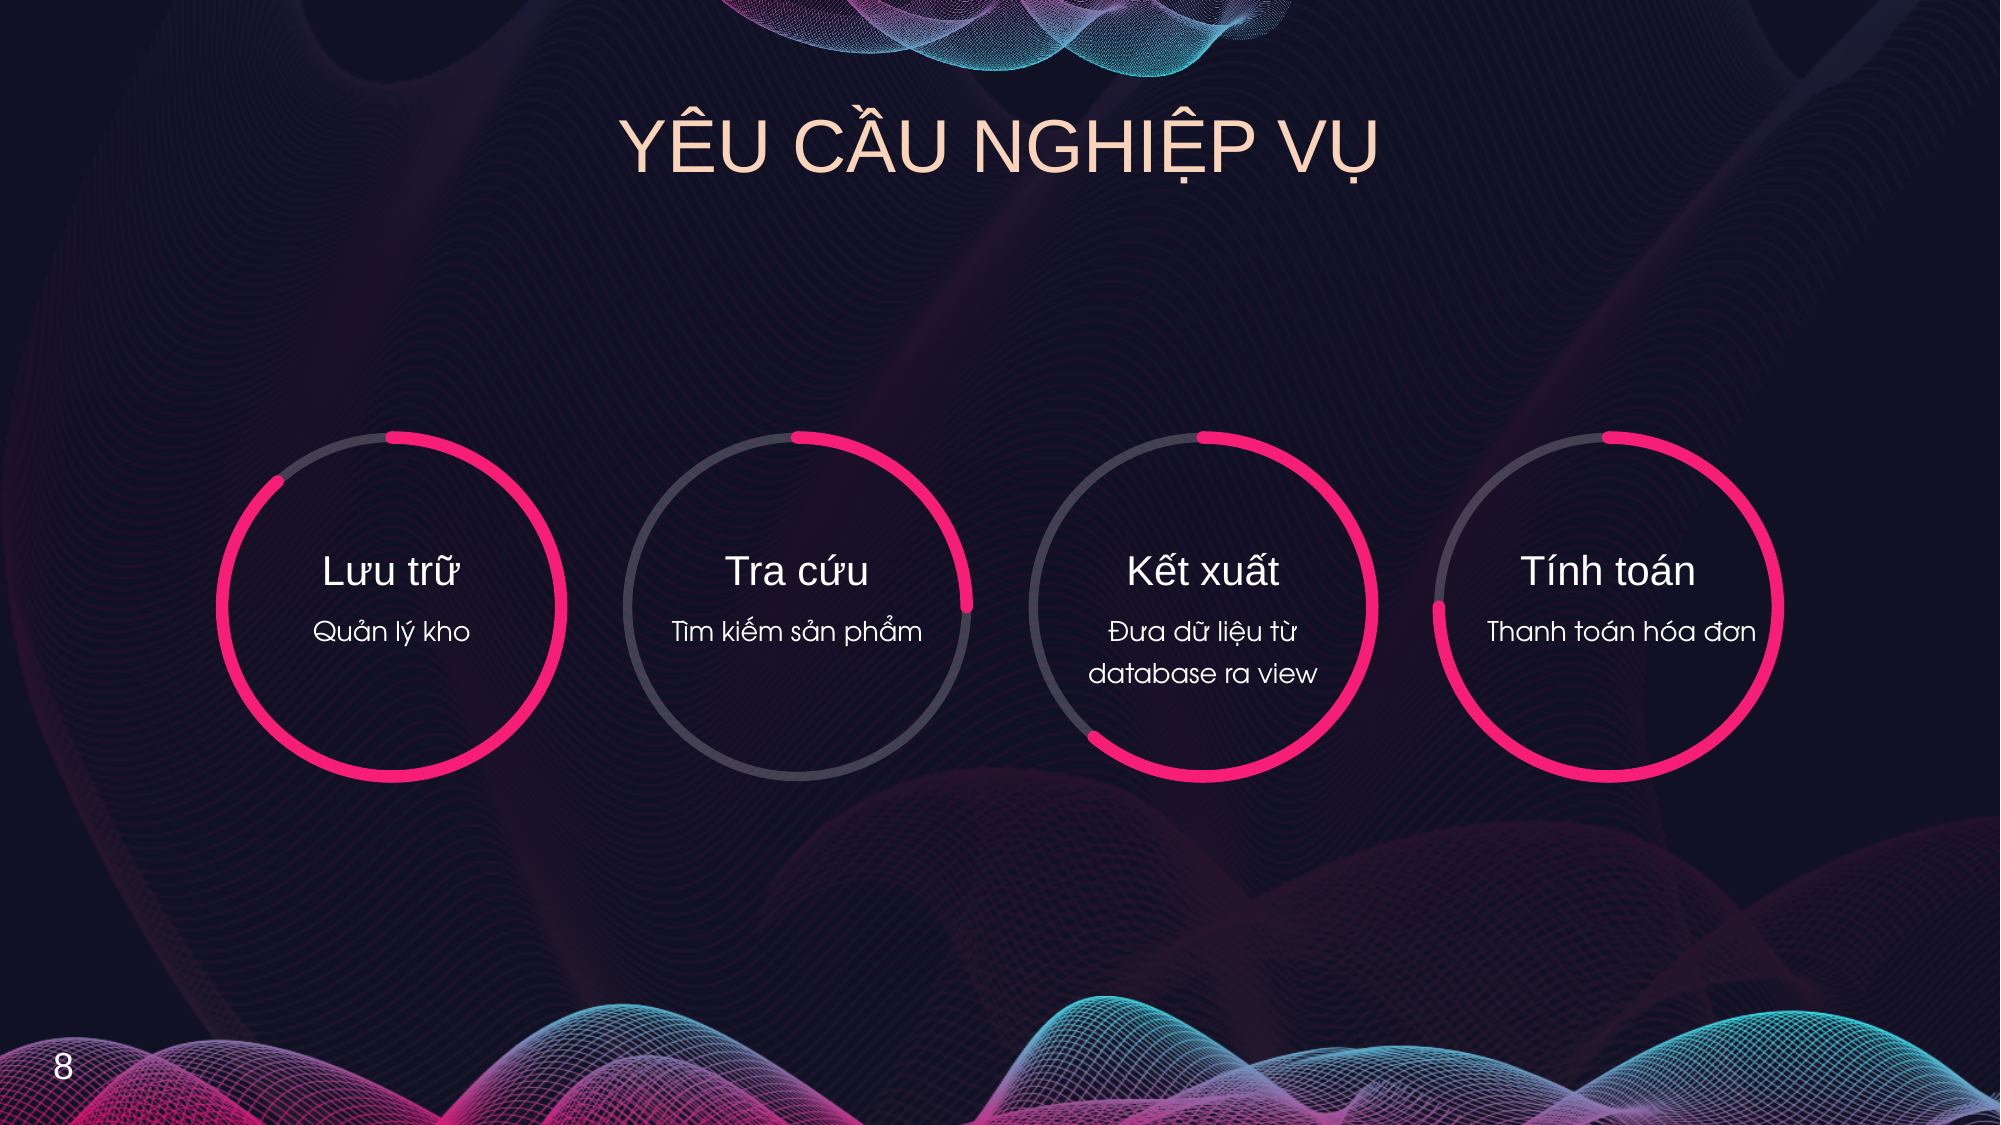

YÊU CẦU NGHIỆP VỤ

Lưu trữ
Quản lý kho

Tra cứu
Tìm kiếm sản phẩm

Kết xuất
Đưa dữ liệu từ database ra view

Tính toán
Thanh toán hóa đơn
8